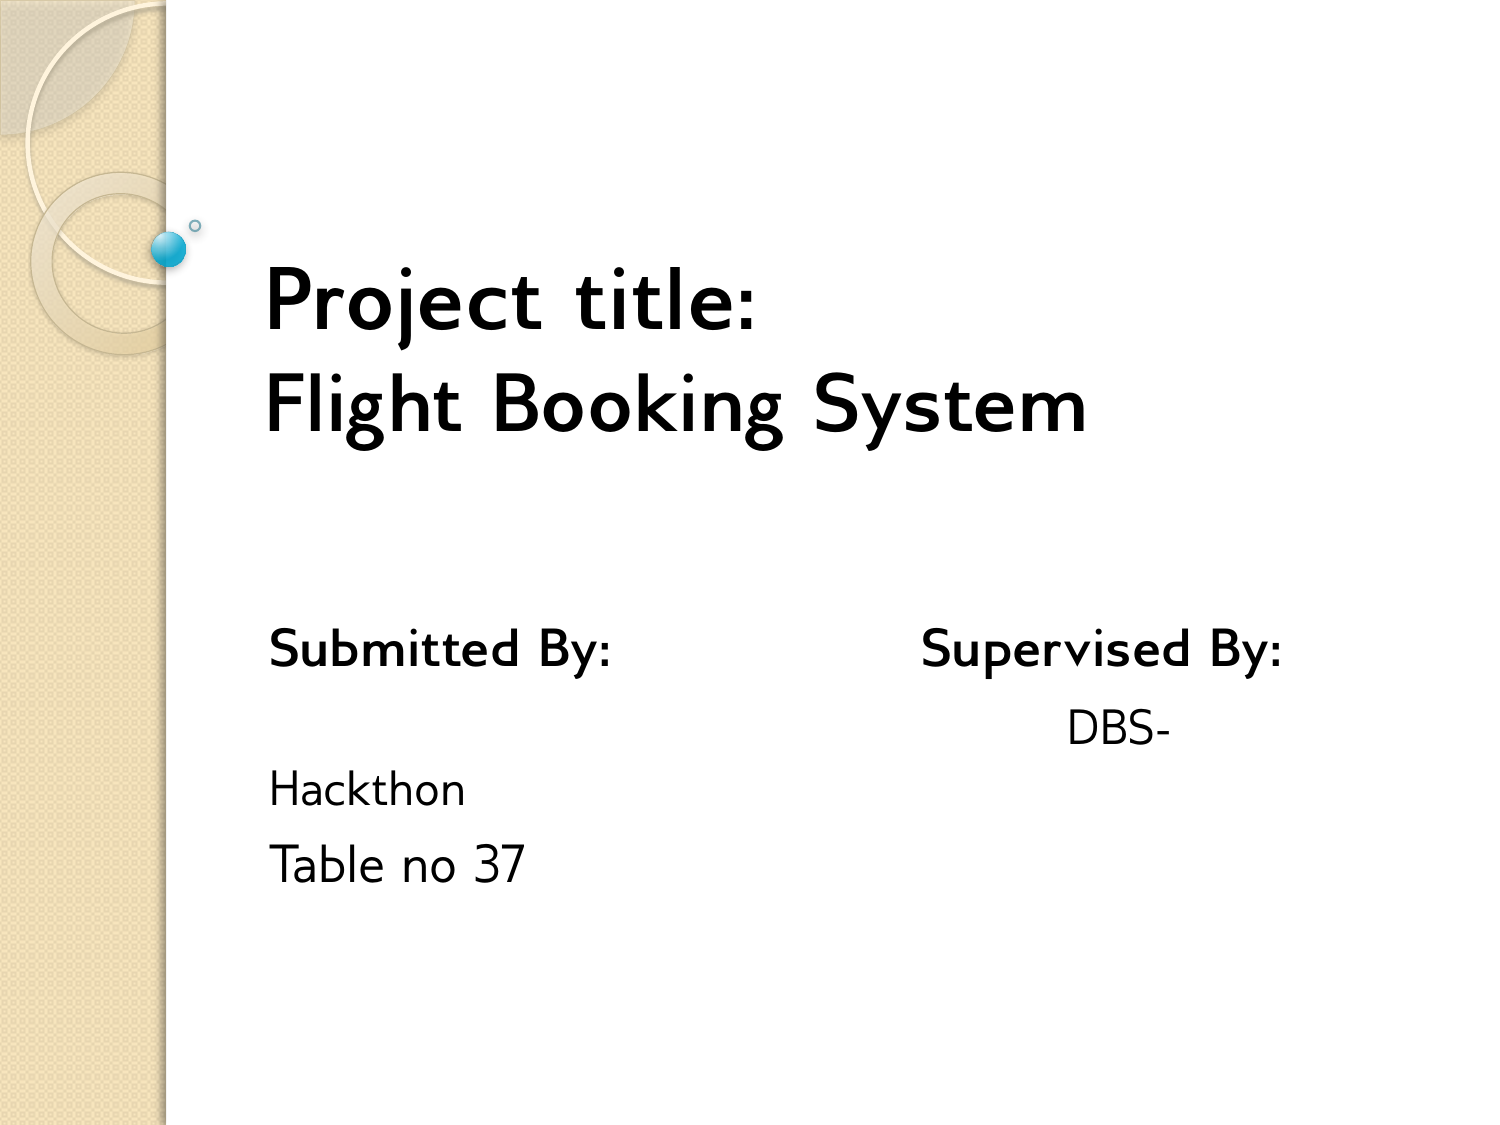

# Project title: Flight Booking System
Submitted By:                   Supervised By:
                                             DBS-Hackthon
Table no 37